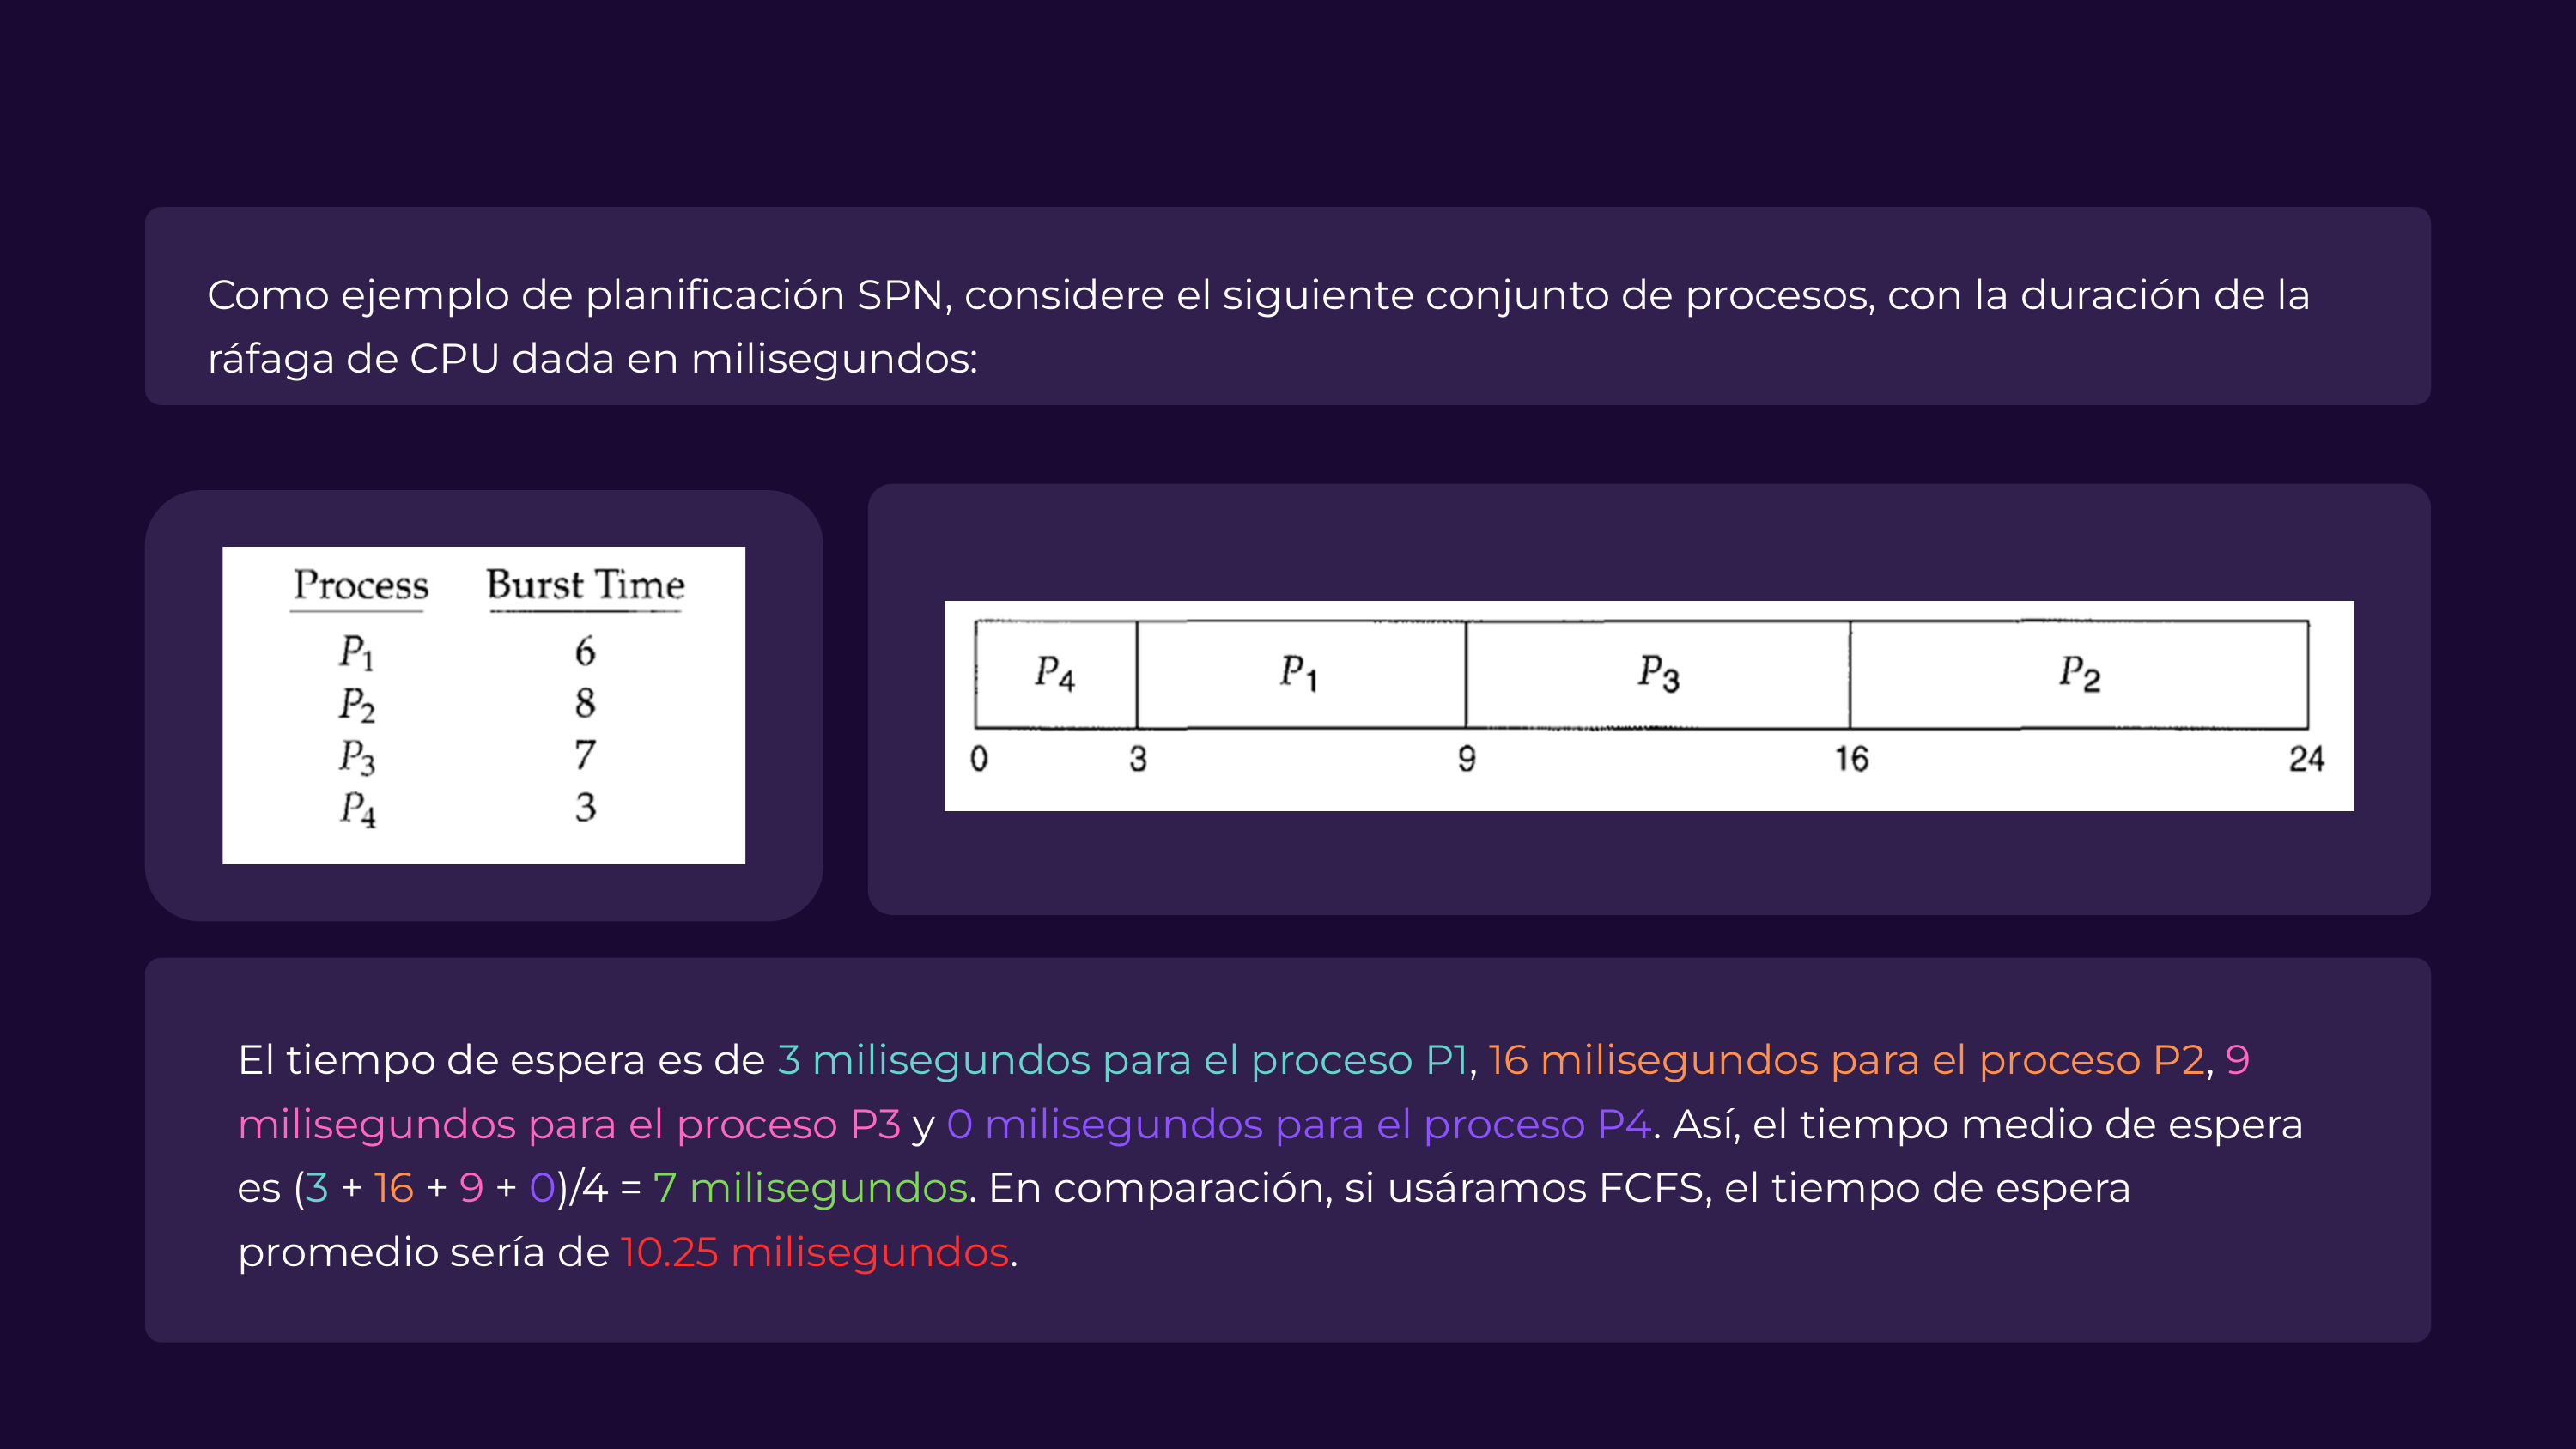

Como ejemplo de planificación SPN, considere el siguiente conjunto de procesos, con la duración de la ráfaga de CPU dada en milisegundos:

El tiempo de espera es de 3 milisegundos para el proceso P1, 16 milisegundos para el proceso P2, 9 milisegundos para el proceso P3 y 0 milisegundos para el proceso P4. Así, el tiempo medio de espera es (3 + 16 + 9 + 0)/4 = 7 milisegundos. En comparación, si usáramos FCFS, el tiempo de espera promedio sería de 10.25 milisegundos.